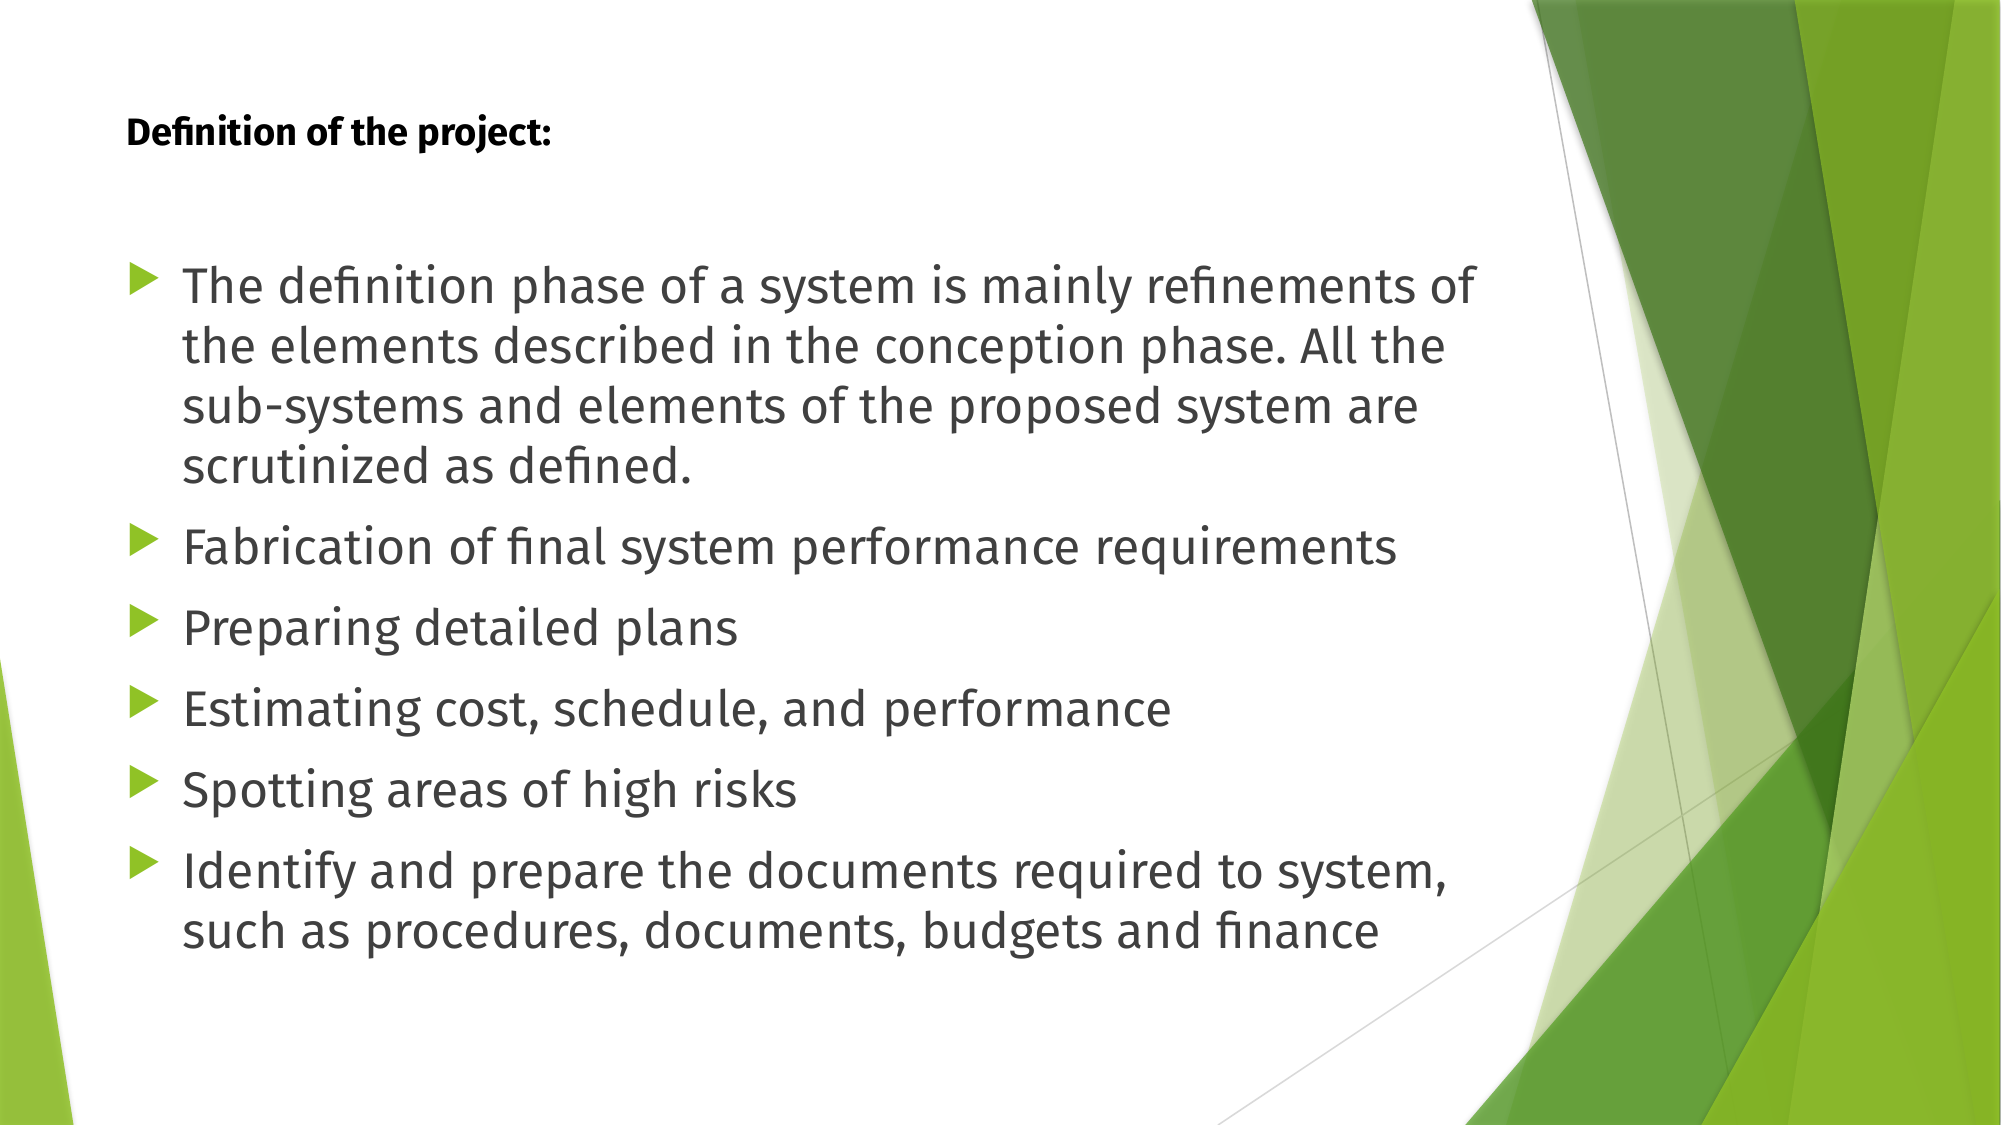

# Definition of the project:
The definition phase of a system is mainly refinements of the elements described in the conception phase. All the sub-systems and elements of the proposed system are scrutinized as defined.
Fabrication of final system performance requirements
Preparing detailed plans
Estimating cost, schedule, and performance
Spotting areas of high risks
Identify and prepare the documents required to system, such as procedures, documents, budgets and finance